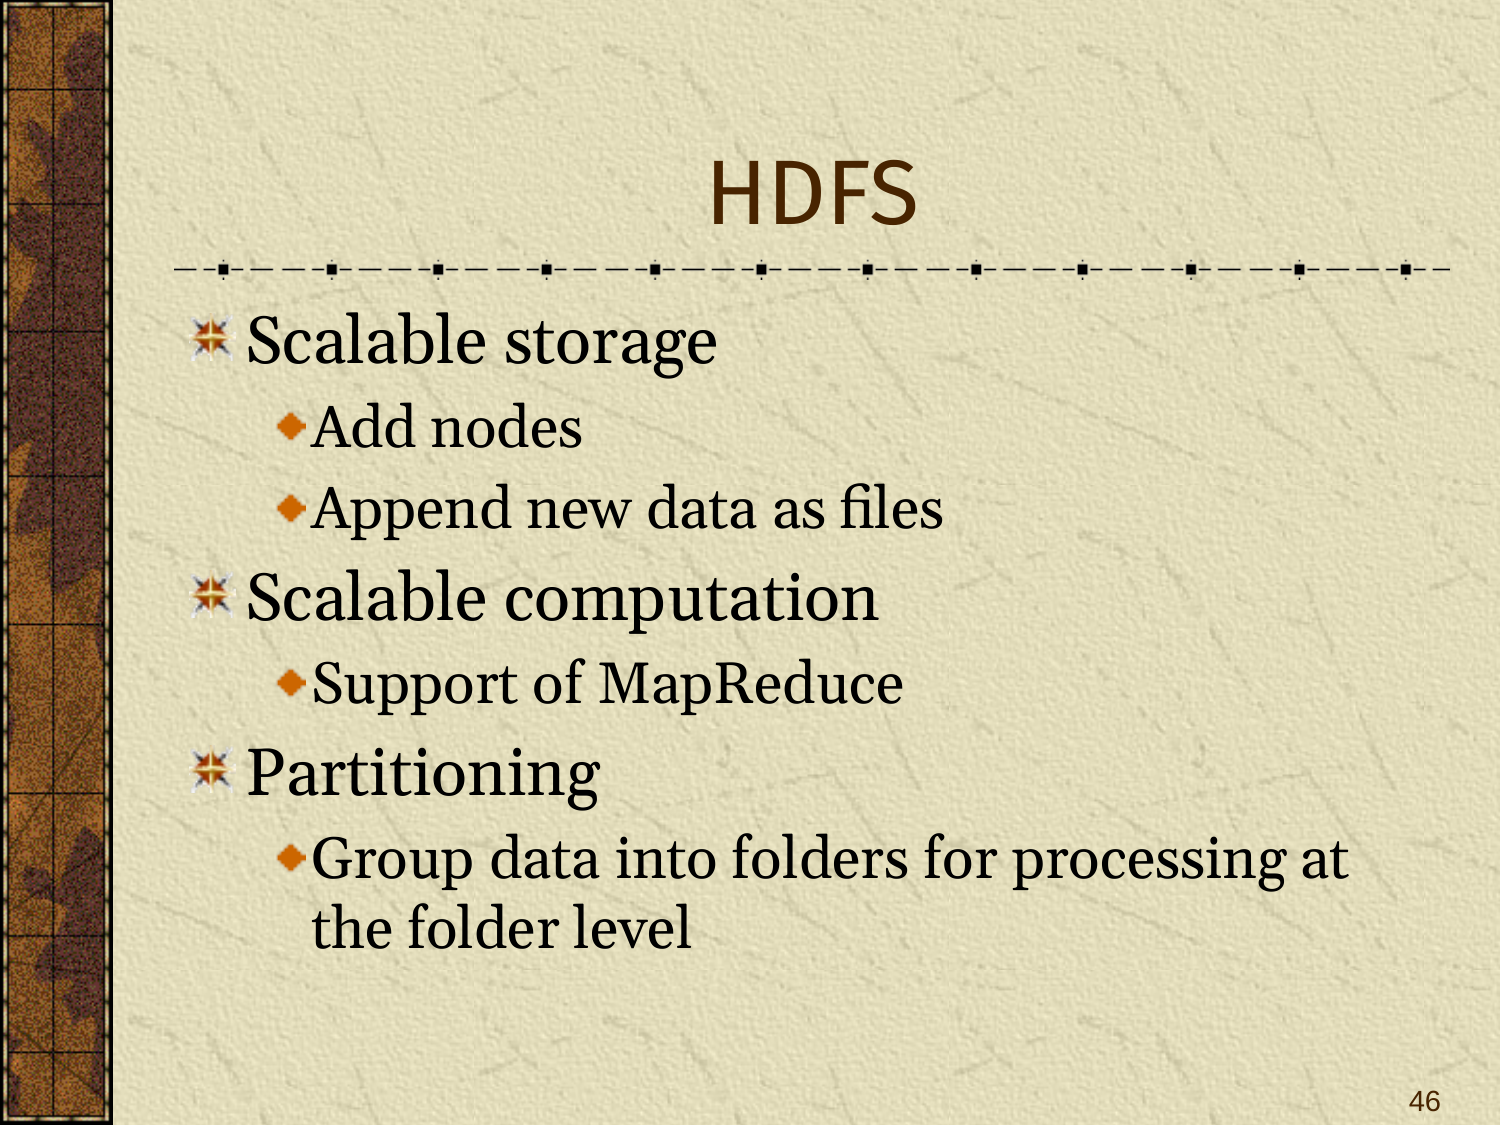

# HDFS
Scalable storage
Add nodes
Append new data as files
Scalable computation
Support of MapReduce
Partitioning
Group data into folders for processing at the folder level
46